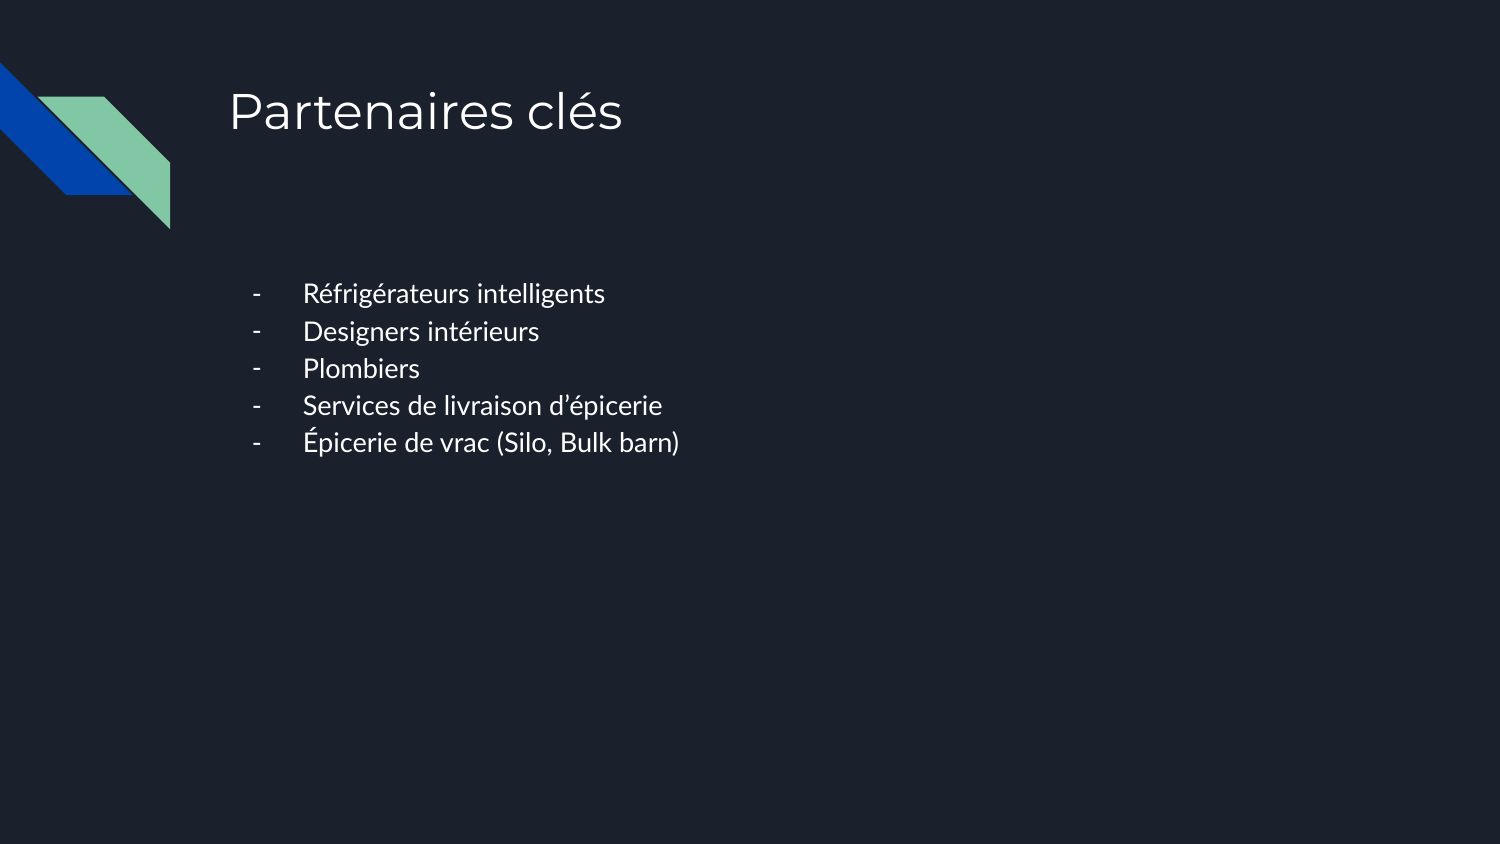

# Partenaires clés
Réfrigérateurs intelligents
Designers intérieurs
Plombiers
Services de livraison d’épicerie
Épicerie de vrac (Silo, Bulk barn)